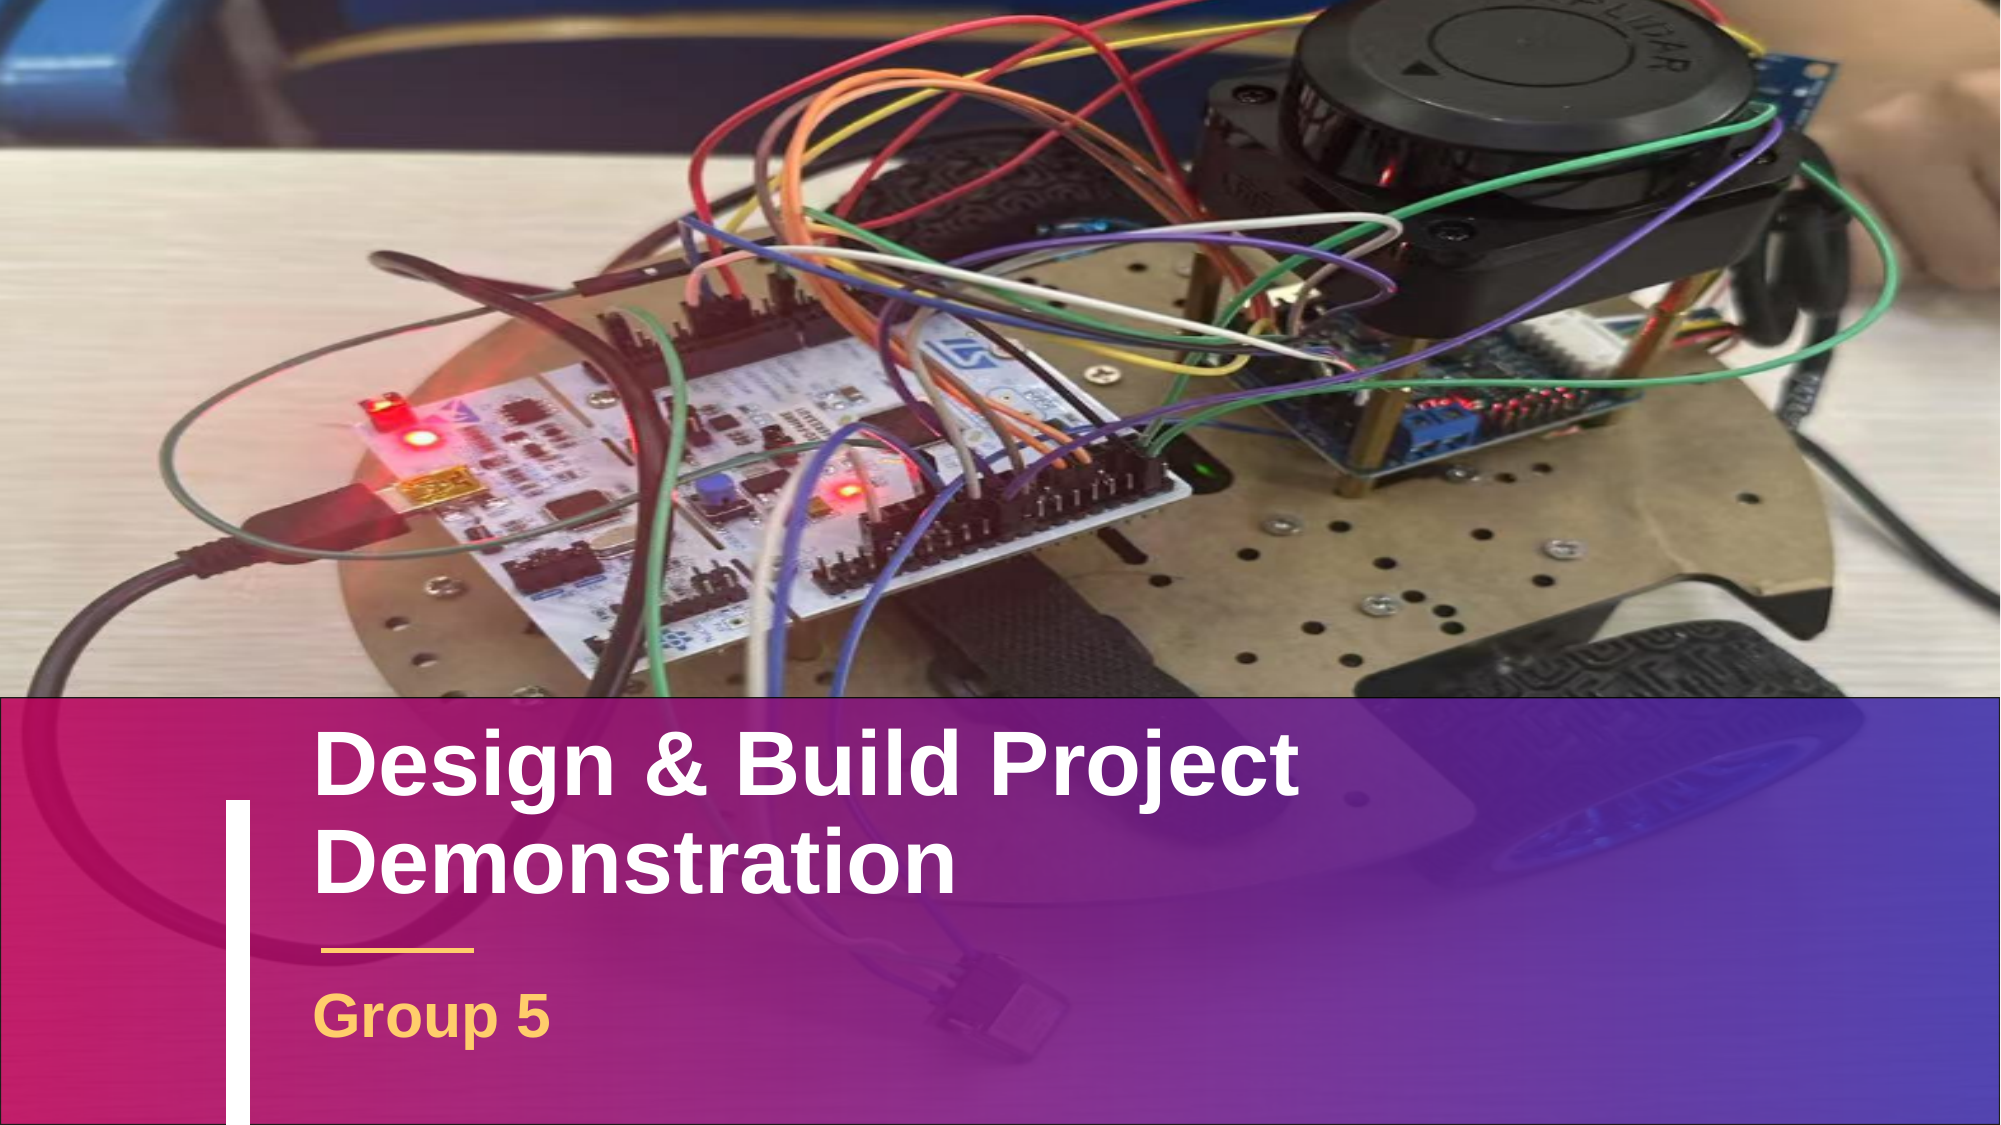

# Design & Build Project Demonstration
Group 5